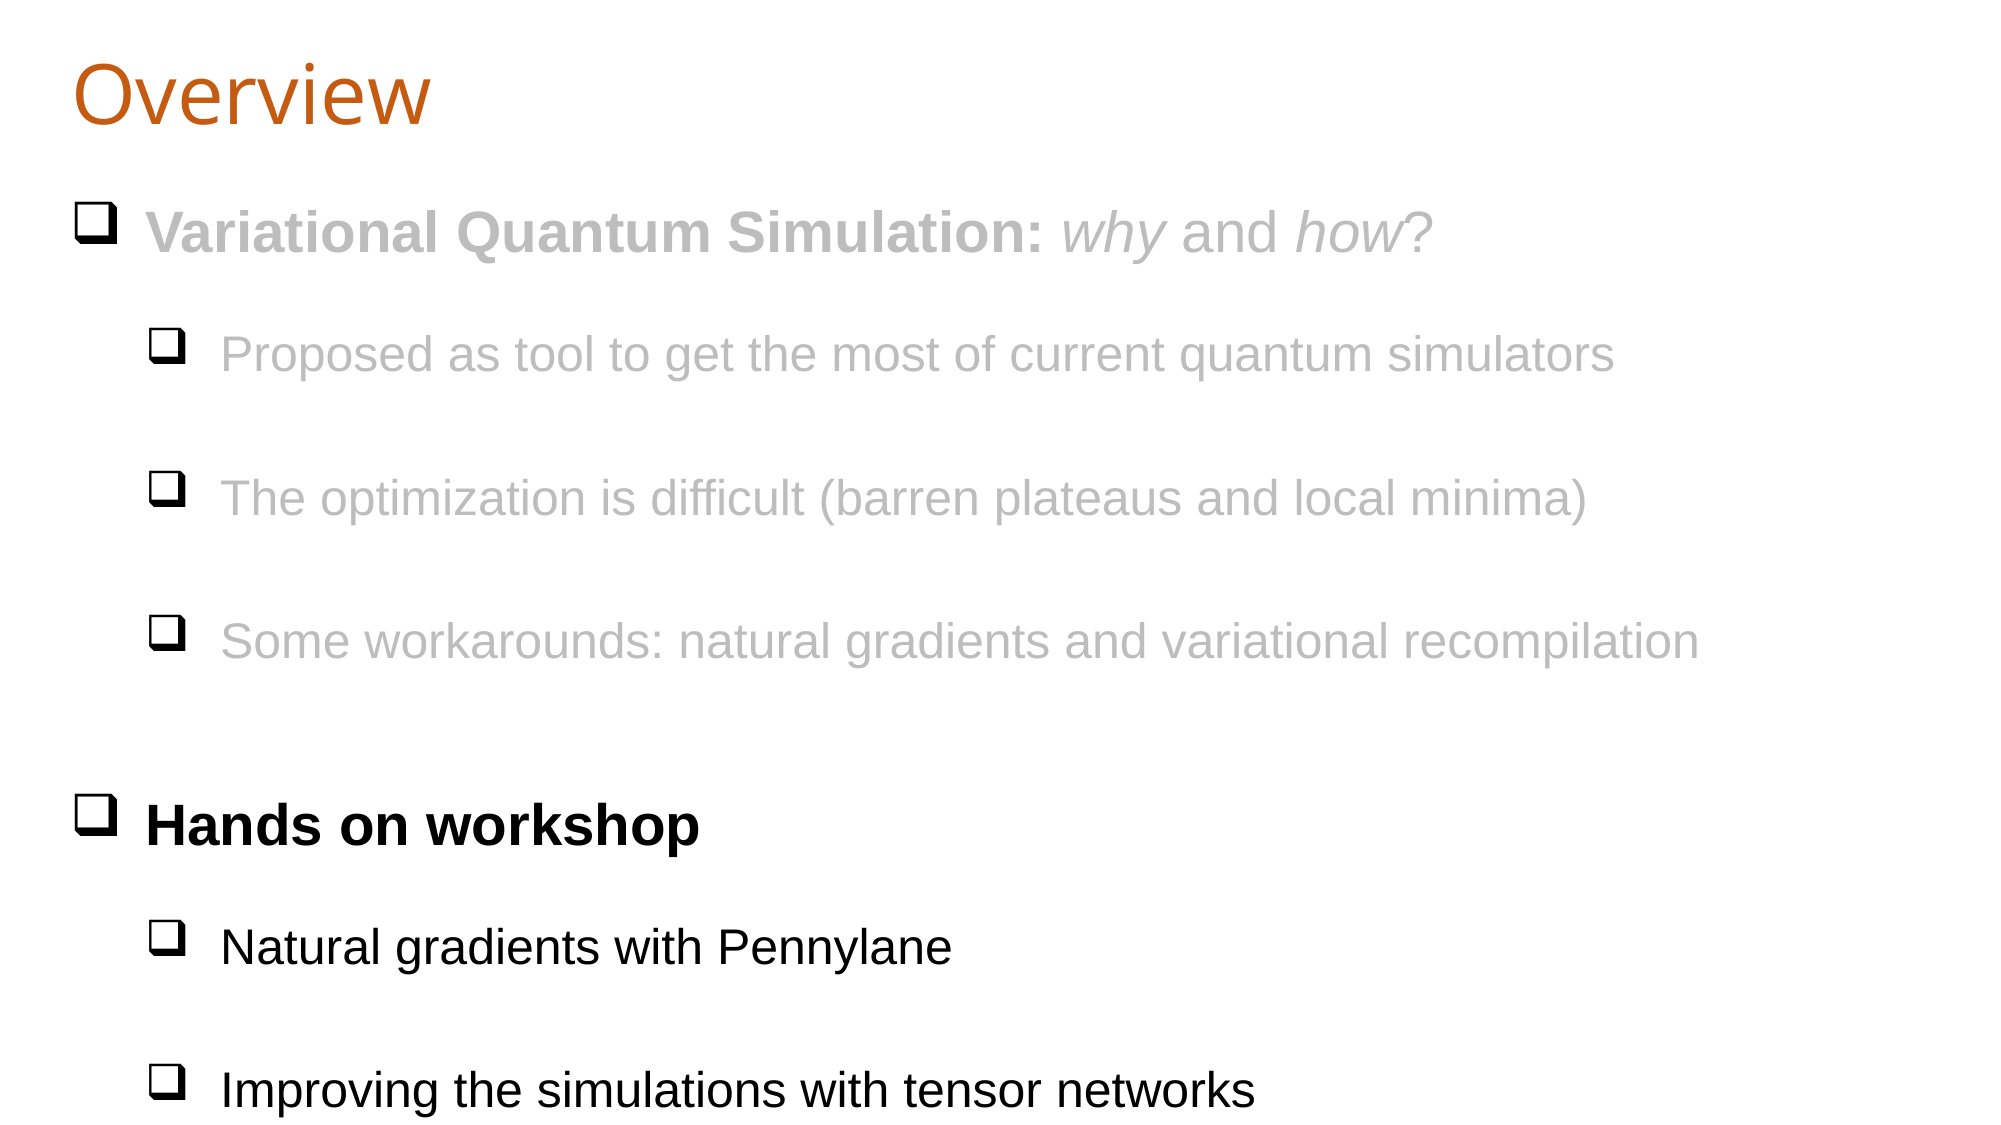

Overview
Variational Quantum Simulation: why and how?

Proposed as tool to get the most of current quantum simulators

The optimization is difficult (barren plateaus and local minima)

Some workarounds: natural gradients and variational recompilation

Hands on workshop

Natural gradients with Pennylane

Improving the simulations with tensor networks